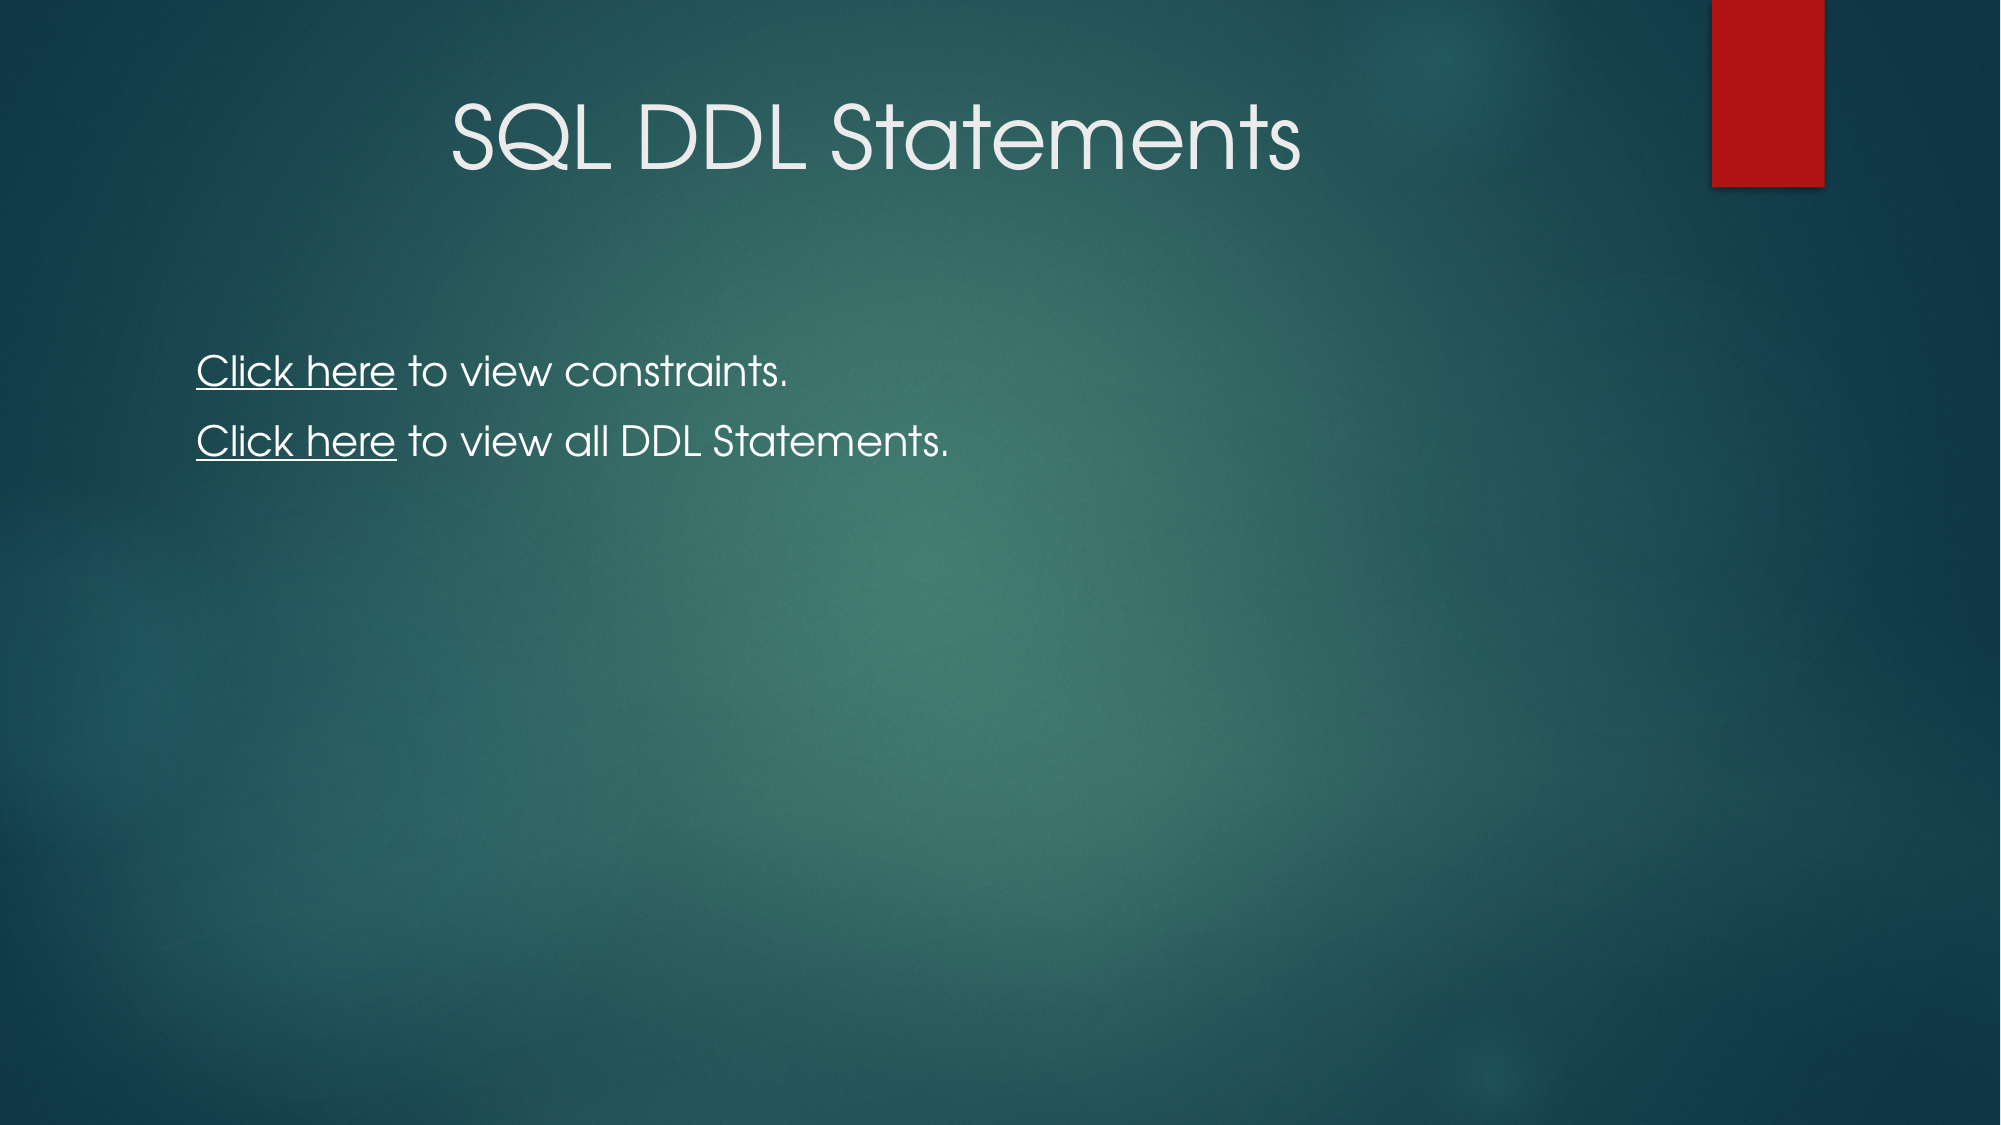

# SQL DDL Statements
Click here to view constraints.
Click here to view all DDL Statements.